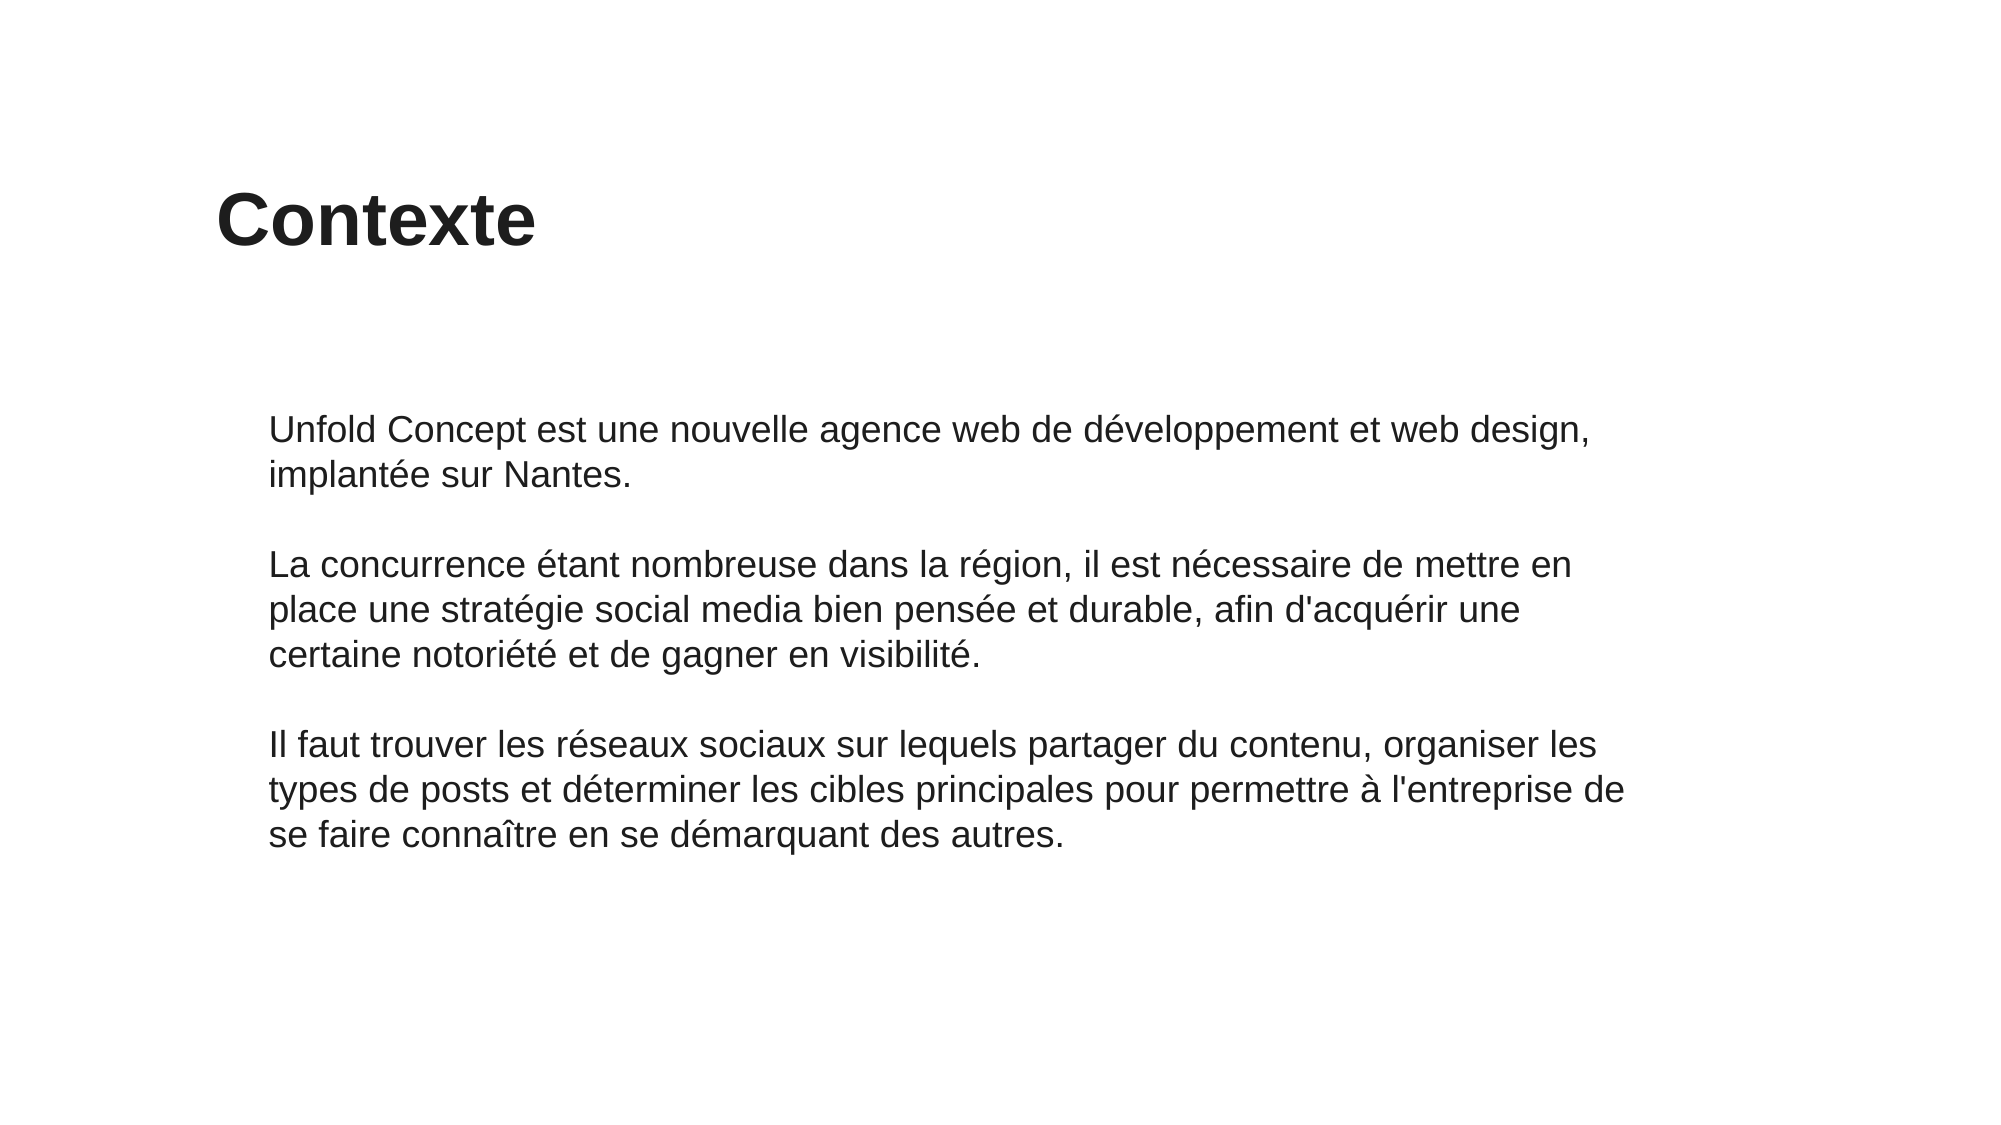

Contexte
Unfold Concept est une nouvelle agence web de développement et web design, implantée sur Nantes.

La concurrence étant nombreuse dans la région, il est nécessaire de mettre en place une stratégie social media bien pensée et durable, afin d'acquérir une certaine notoriété et de gagner en visibilité.

Il faut trouver les réseaux sociaux sur lequels partager du contenu, organiser les types de posts et déterminer les cibles principales pour permettre à l'entreprise de se faire connaître en se démarquant des autres.